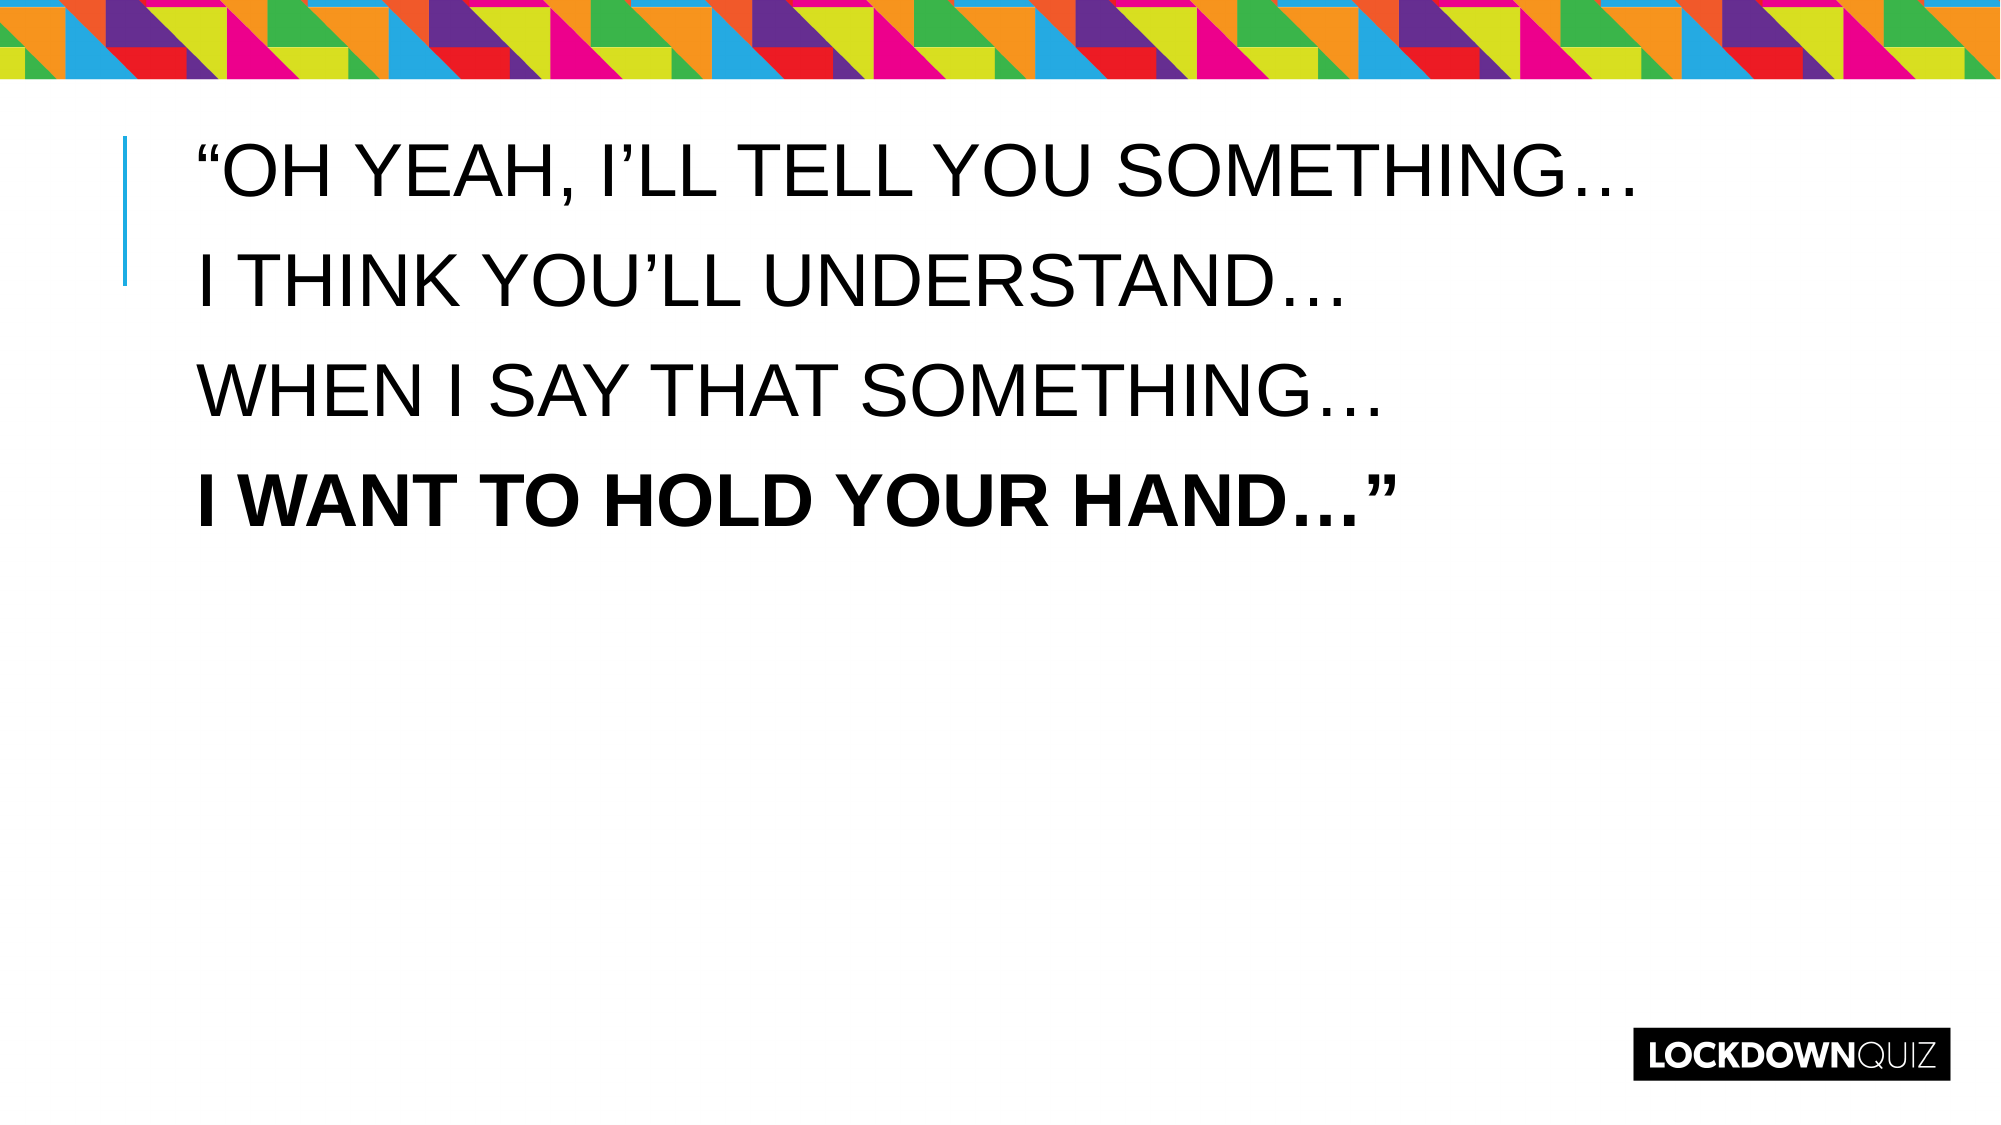

“OH YEAH, I’LL TELL YOU SOMETHING…
I THINK YOU’LL UNDERSTAND…
WHEN I SAY THAT SOMETHING…
I WANT TO HOLD YOUR HAND…”